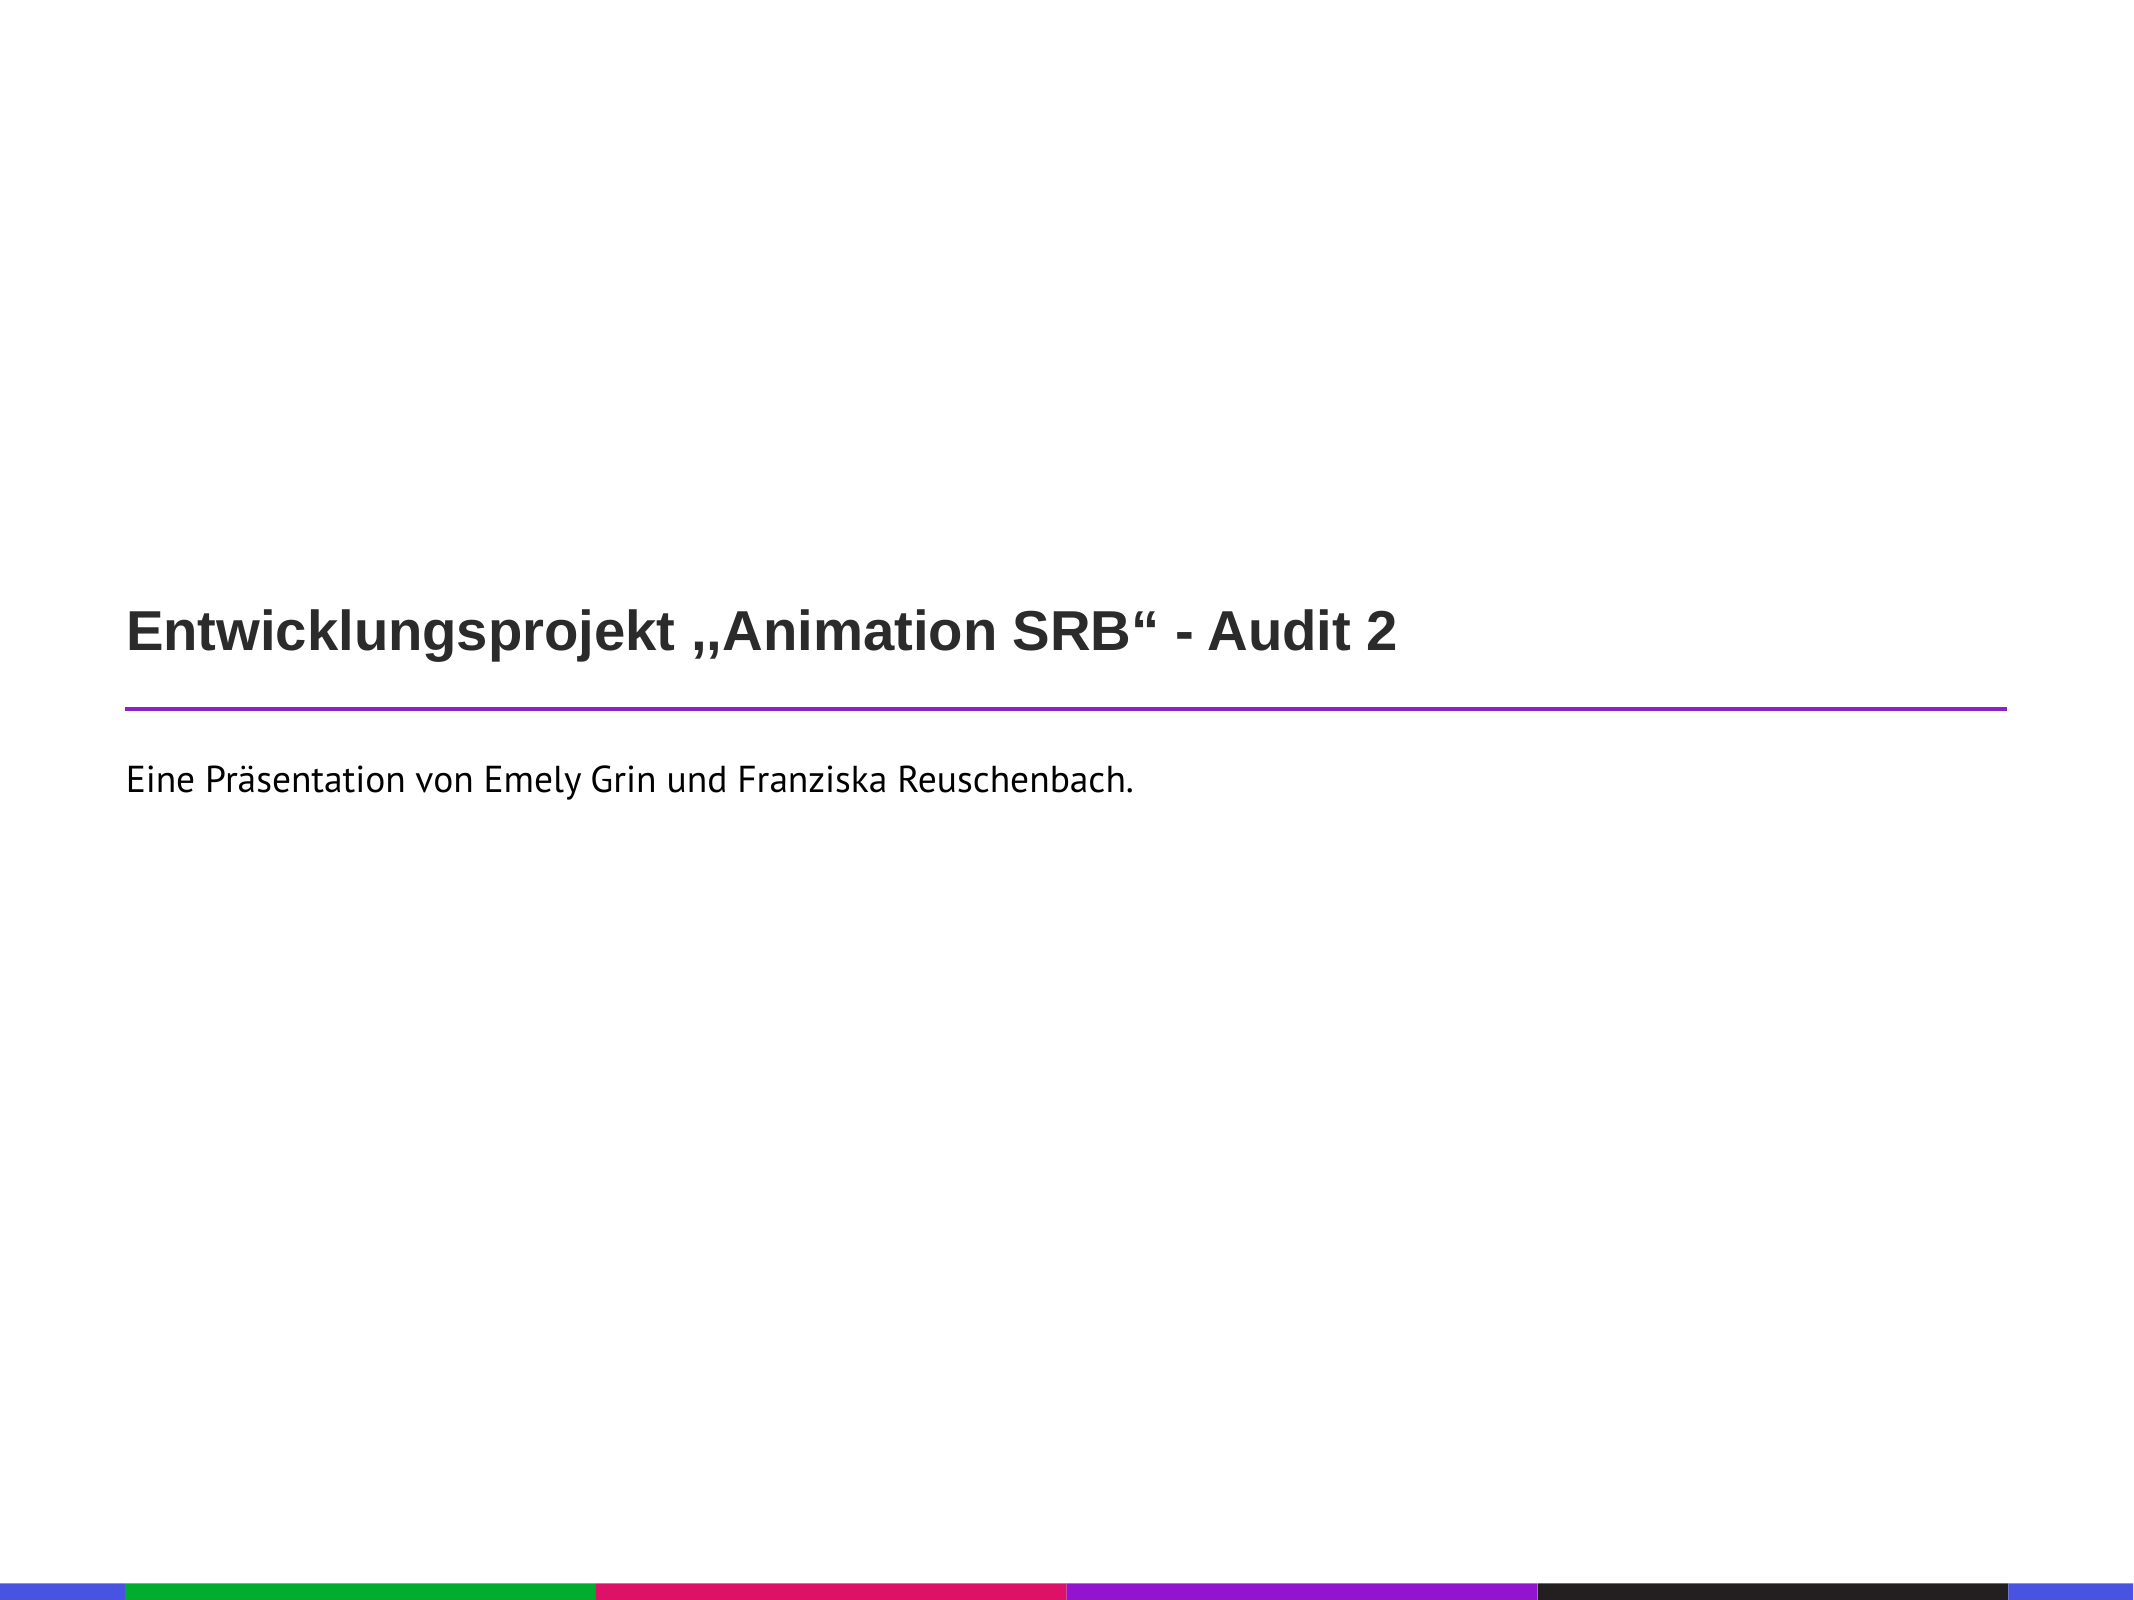

67
53
21
53
21
53
21
53
Entwicklungsprojekt ,,Animation SRB“ - Audit 2
21
53
Eine Präsentation von Emely Grin und Franziska Reuschenbach.

21
53
21
53
21
53
21
53

133
21
133
21
133
21
133
21
133
21
133